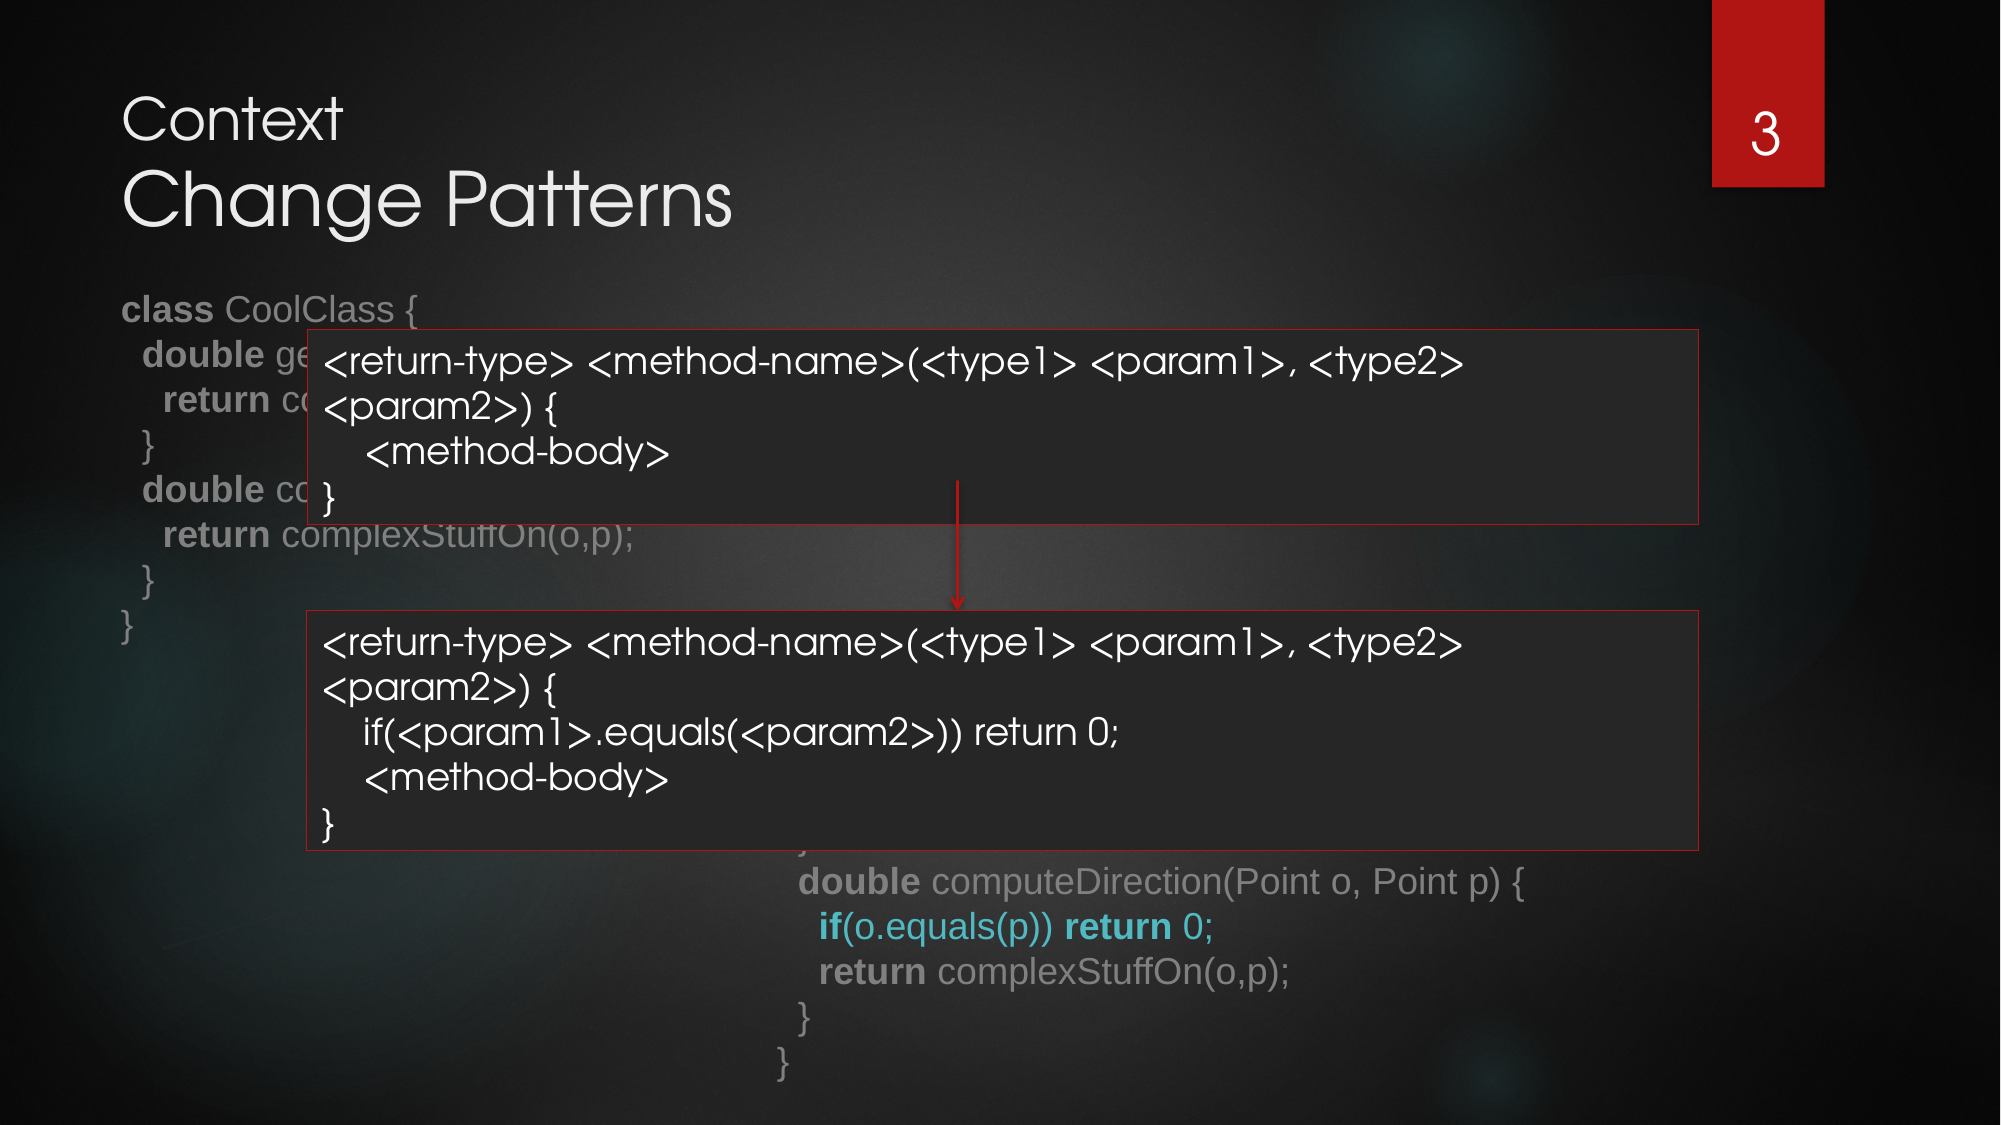

3
# Context Change Patterns
class CoolClass {
  double getDistance(Point p1, Point p2) {
    return complexStuffOn(p1,p2);
  }
  double computeDirection (Point o, Point p) {
    return complexStuffOn(o,p);
  }
}
<return-type> <method-name>(<type1> <param1>, <type2> <param2>) {
    <method-body>
}
<return-type> <method-name>(<type1> <param1>, <type2> <param2>) {
    if(<param1>.equals(<param2>)) return 0;
    <method-body>
}
 double <method-name>(Point <var1>, Point <var2>) {
    if(<var1>.equals(<var2>)) return 0;
    <method-body>
  }
class CoolClass {
  double computeDistance(Point p1, Point p2) {
    if(p1.equals(p2)) return 0;
    return complexStuffOn(p1,p2);
  }
  double computeDirection(Point o, Point p) {
    if(o.equals(p)) return 0;
    return complexStuffOn(o,p);
  }
}